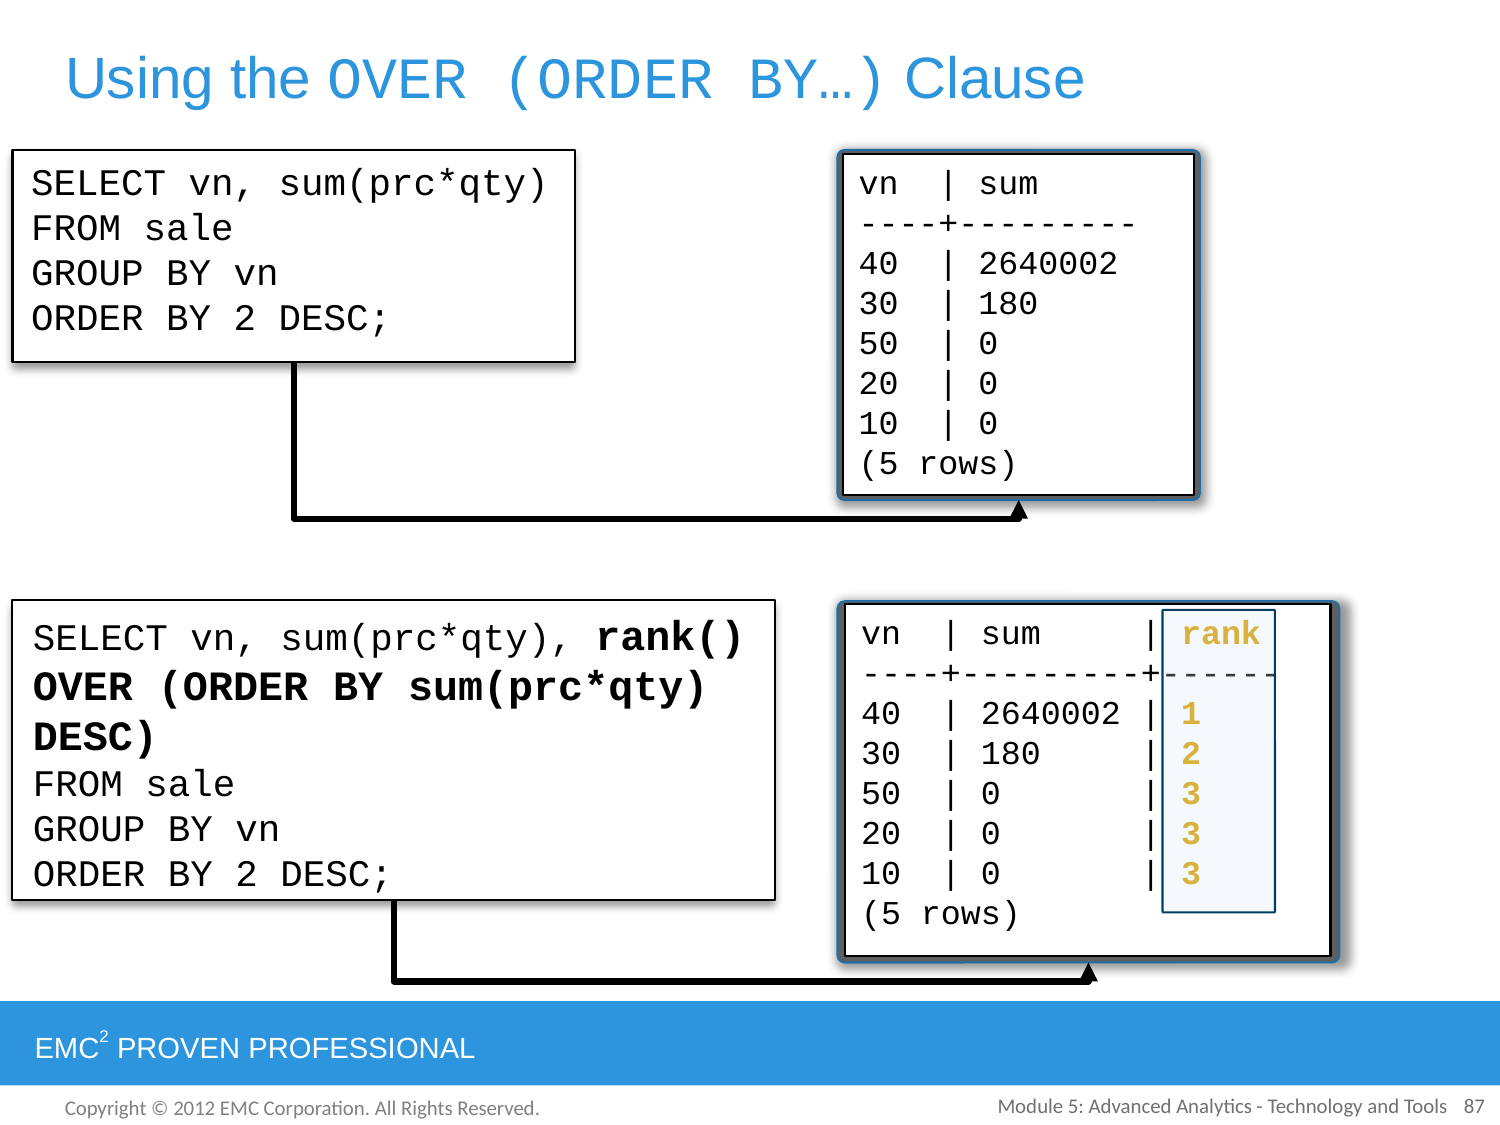

# Using the OVER (ORDER BY…) Clause

SELECT vn, sum(prc*qty)
FROM sale
GROUP BY vn
ORDER BY 2 DESC;

vn  | sum
----+---------
40  | 2640002
30  | 180
50  | 0
20  | 0
10  | 0
(5 rows)

SELECT vn, sum(prc*qty), rank()
OVER (ORDER BY sum(prc*qty) DESC)
FROM sale
GROUP BY vn
ORDER BY 2 DESC;

vn  | sum     | rank
----+---------+------
40  | 2640002 | 1
30  | 180     | 2
50  | 0       | 3
20  | 0       | 3
10  | 0       | 3
(5 rows)

Module 5: Advanced Analytics - Technology and Tools
87